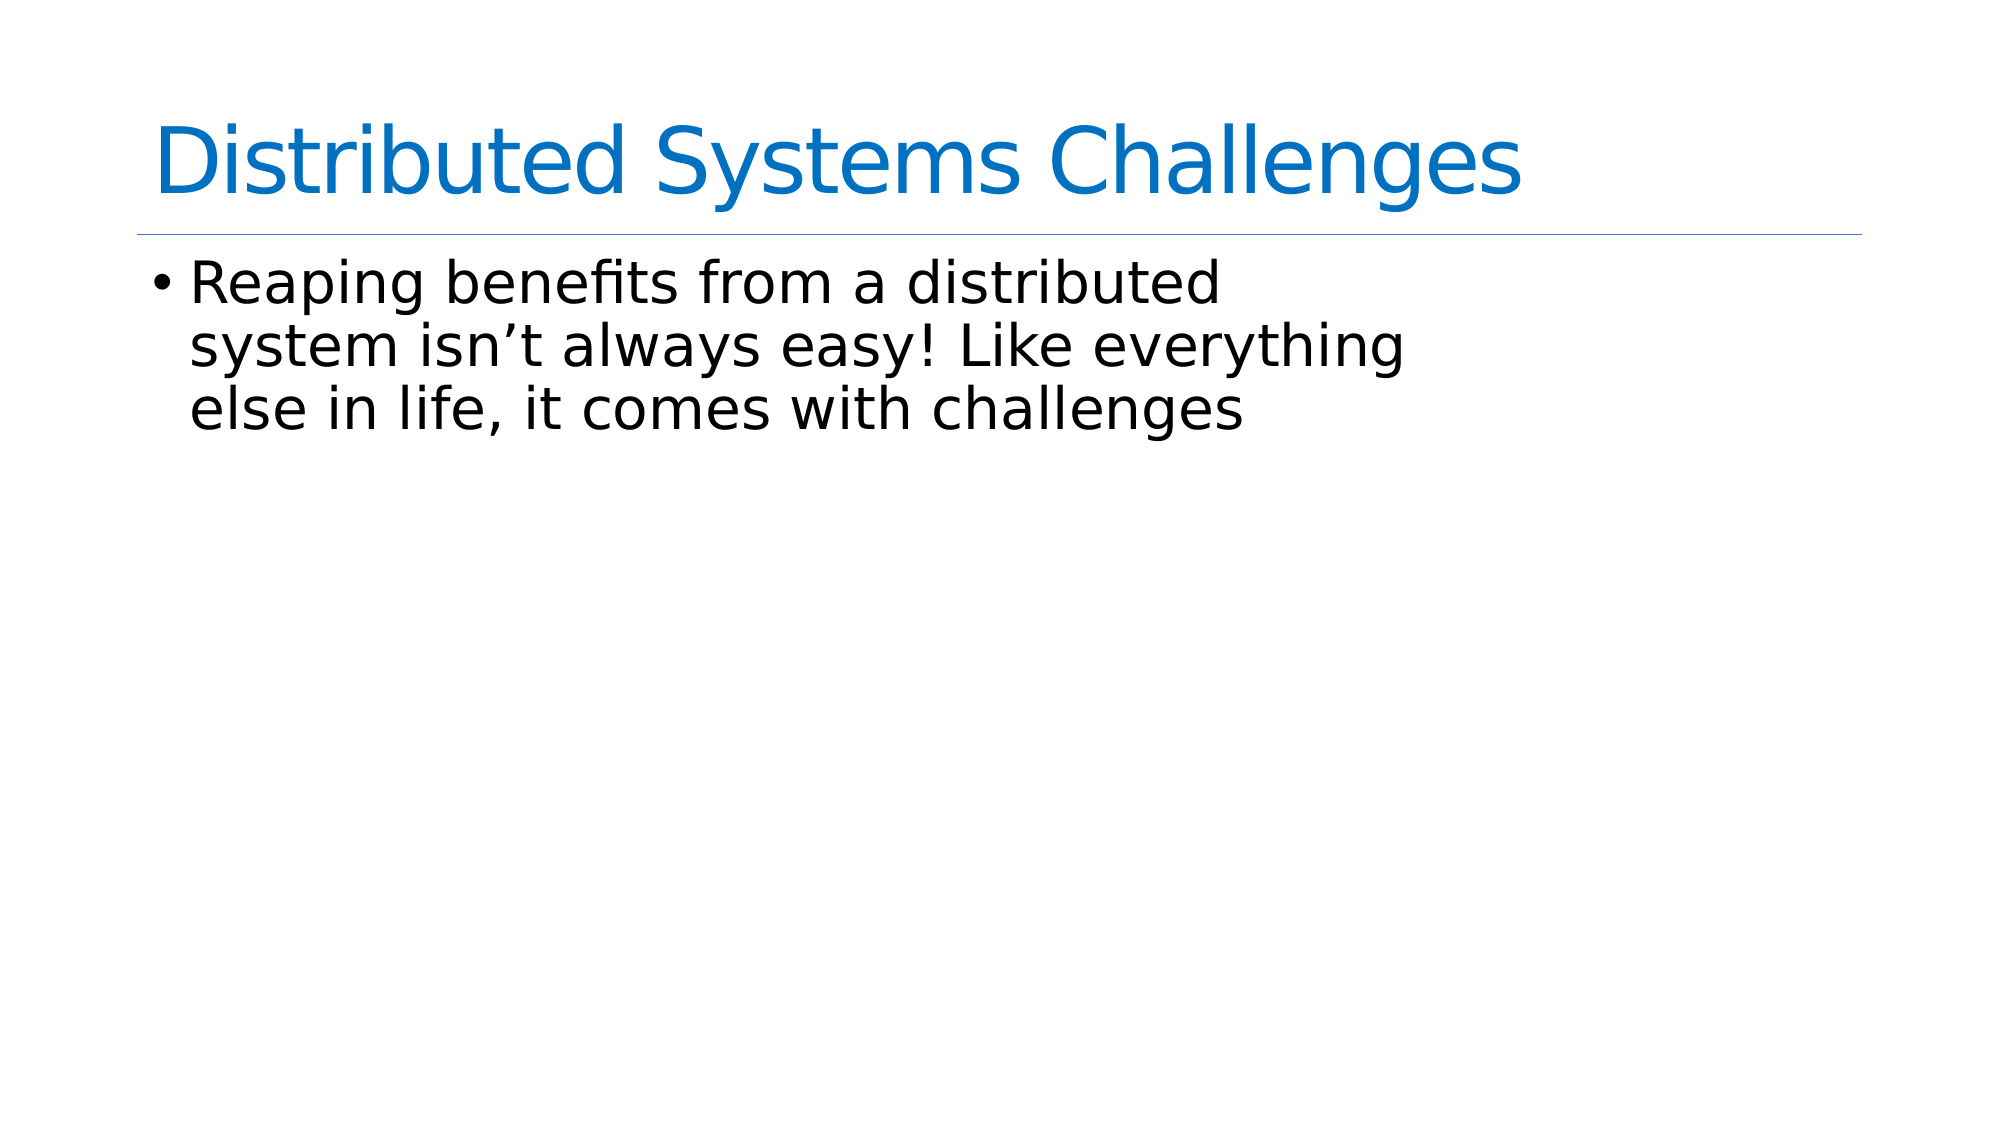

# Distributed Systems Challenges
Reaping benefits from a distributed system isn’t always easy! Like everything else in life, it comes with challenges